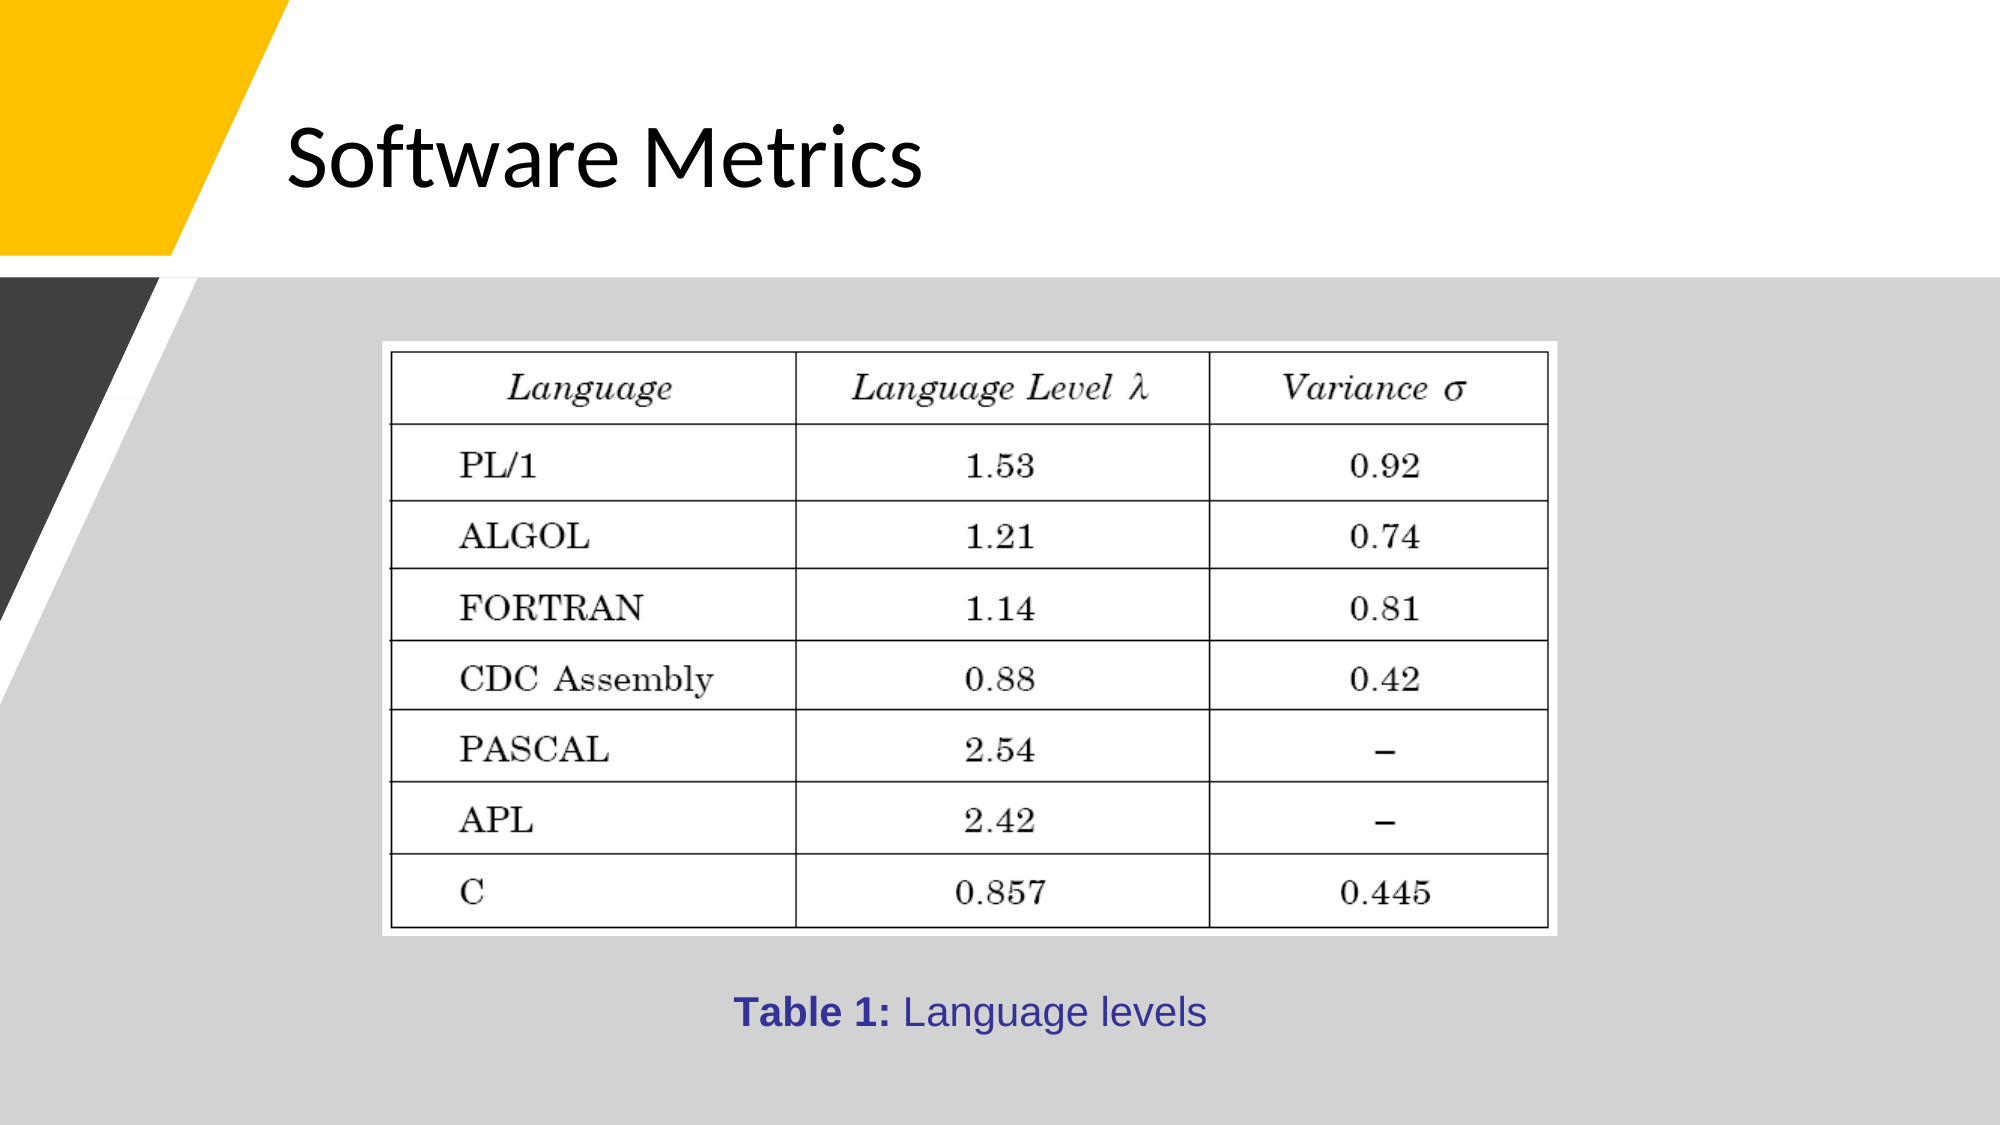

# Software Metrics

Table 1: Language levels